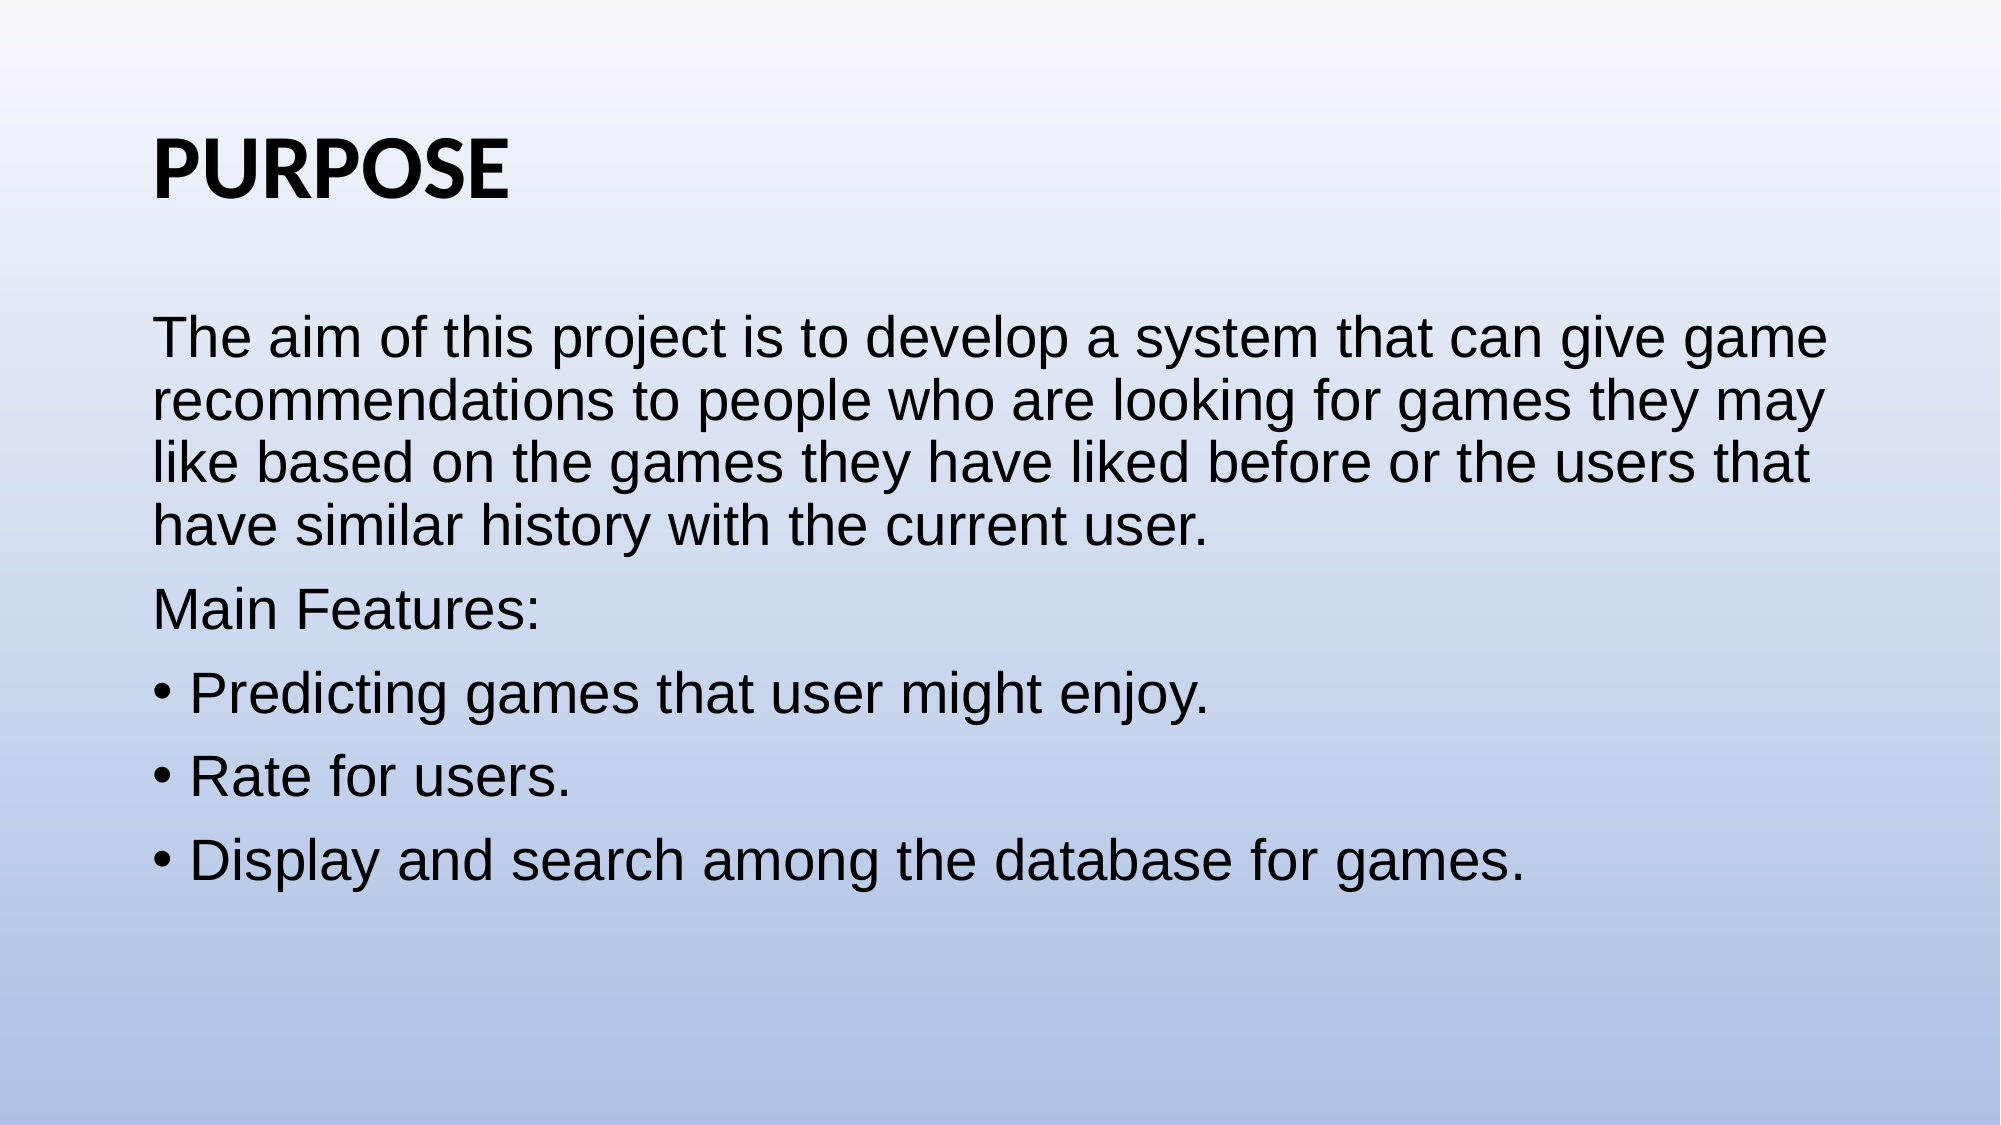

# PURPOSE
The aim of this project is to develop a system that can give game recommendations to people who are looking for games they may like based on the games they have liked before or the users that have similar history with the current user.
Main Features:
Predicting games that user might enjoy.
Rate for users.
Display and search among the database for games.